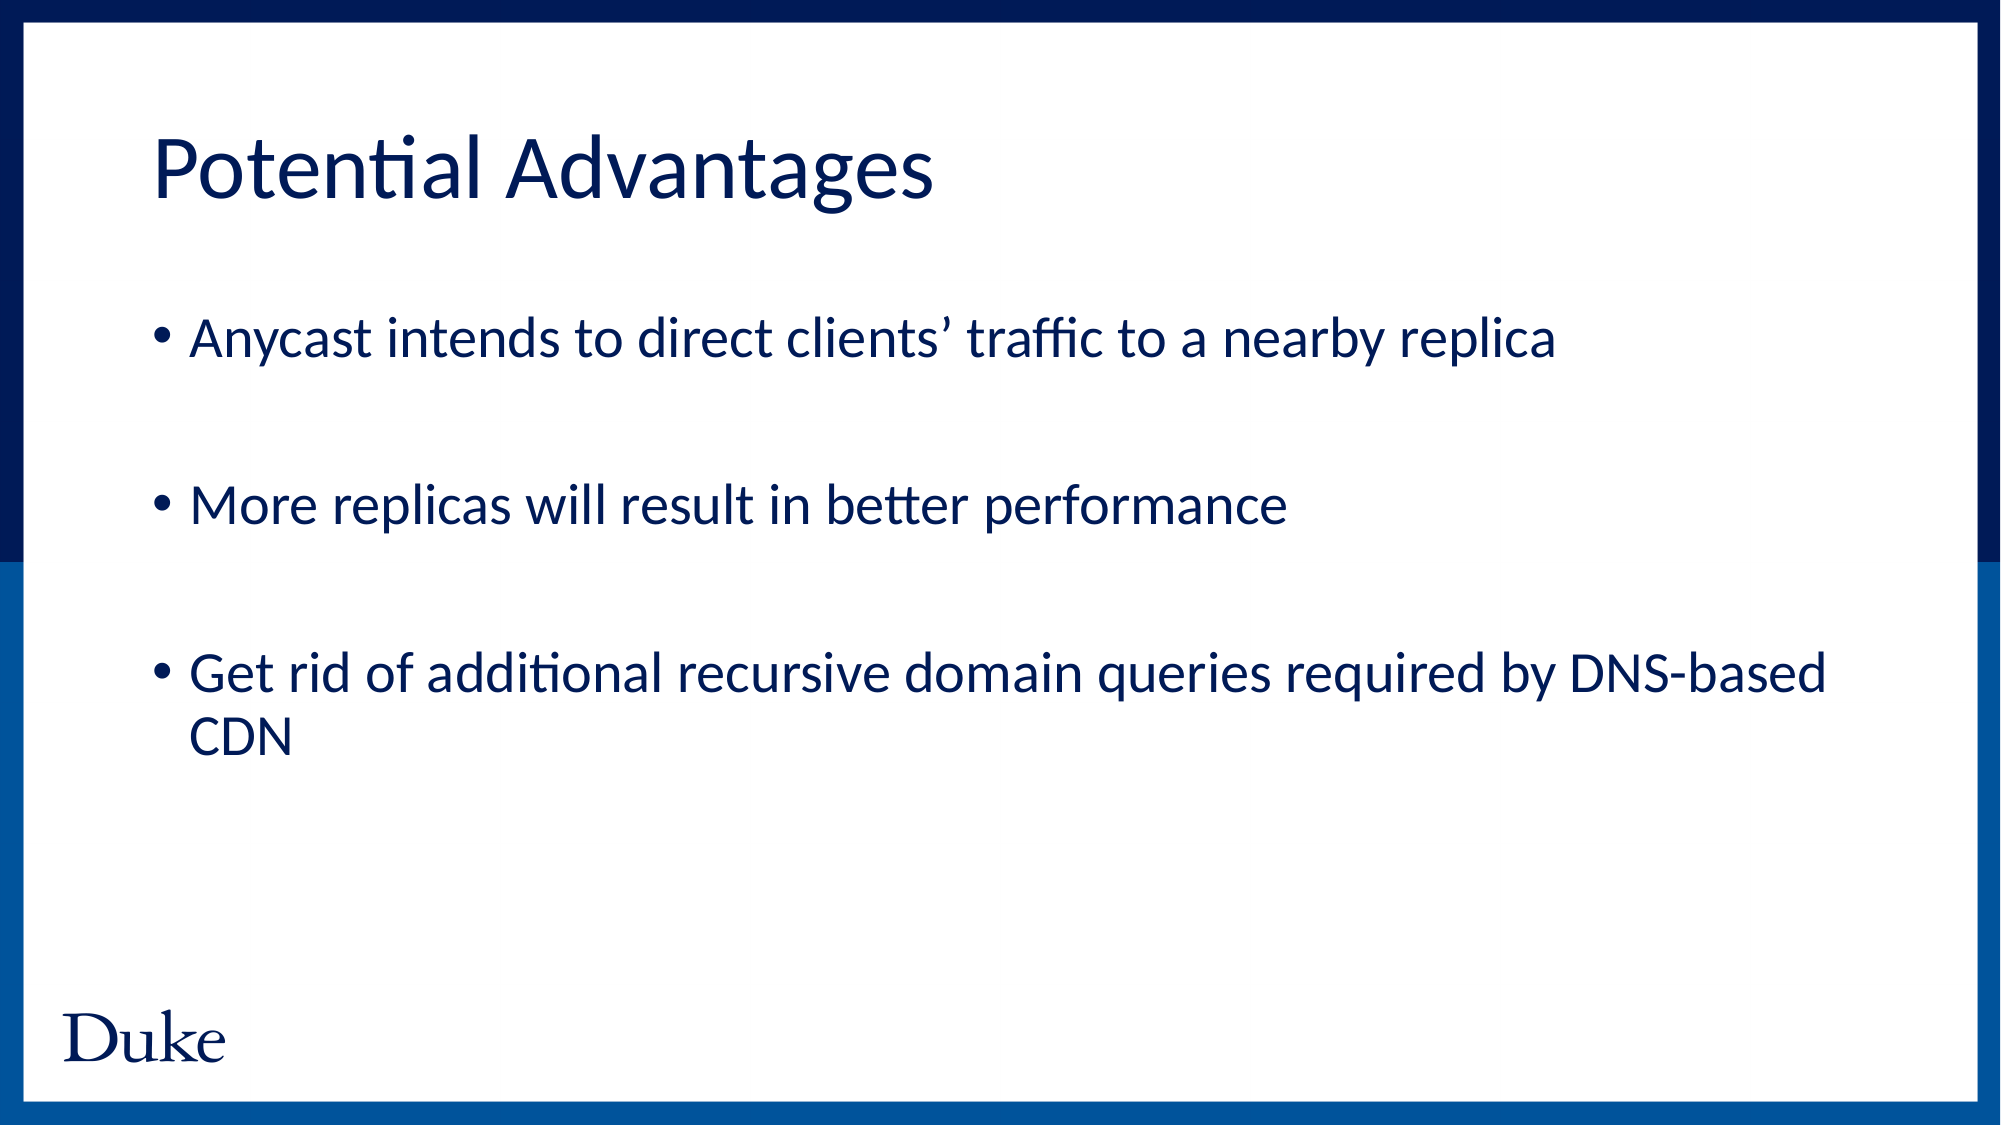

# Potential Advantages
Anycast intends to direct clients’ traffic to a nearby replica

More replicas will result in better performance

Get rid of additional recursive domain queries required by DNS-based CDN